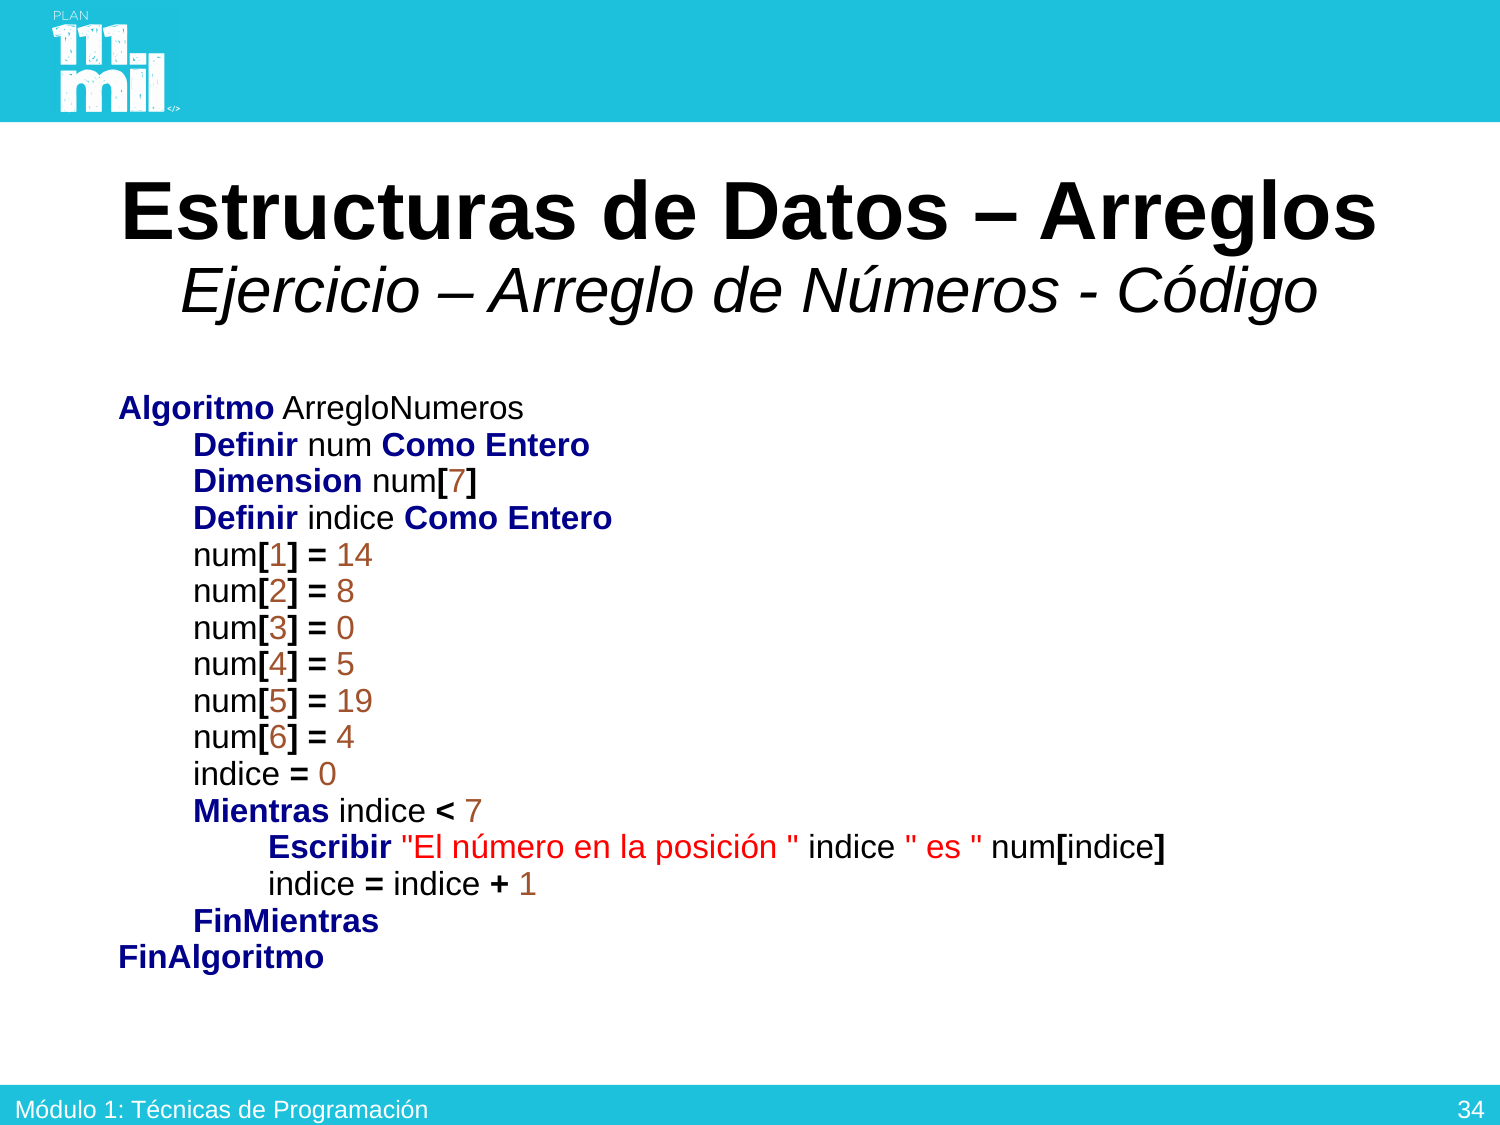

# Estructuras de Datos – Arreglos Ejercicio – Arreglo de Números - Código
Algoritmo ArregloNumeros
Definir num Como Entero
Dimension num[7]
Definir indice Como Entero
num[1] = 14
num[2] = 8
num[3] = 0
num[4] = 5
num[5] = 19
num[6] = 4
indice = 0
Mientras indice < 7
Escribir "El número en la posición " indice " es " num[indice]
indice = indice + 1
FinMientras
FinAlgoritmo
34
Módulo 1: Técnicas de Programación